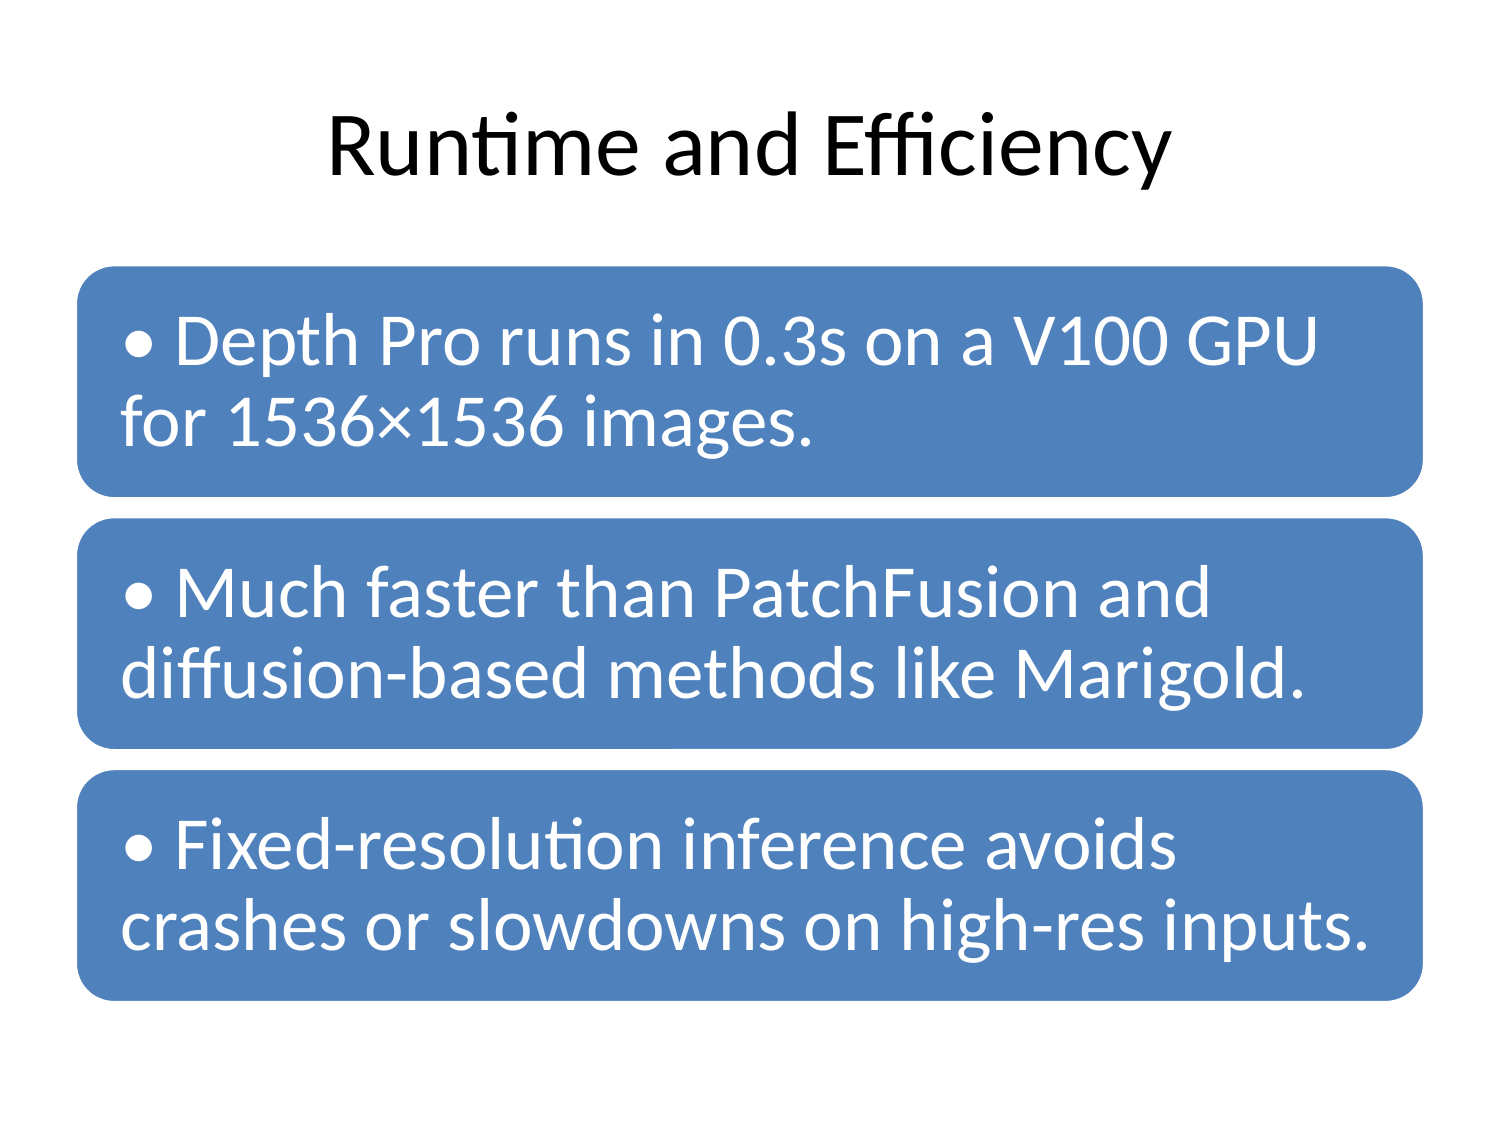

# Runtime and Efficiency
• Depth Pro runs in 0.3s on a V100 GPU for 1536×1536 images.
• Much faster than PatchFusion and diffusion-based methods like Marigold.
• Fixed-resolution inference avoids crashes or slowdowns on high-res inputs.